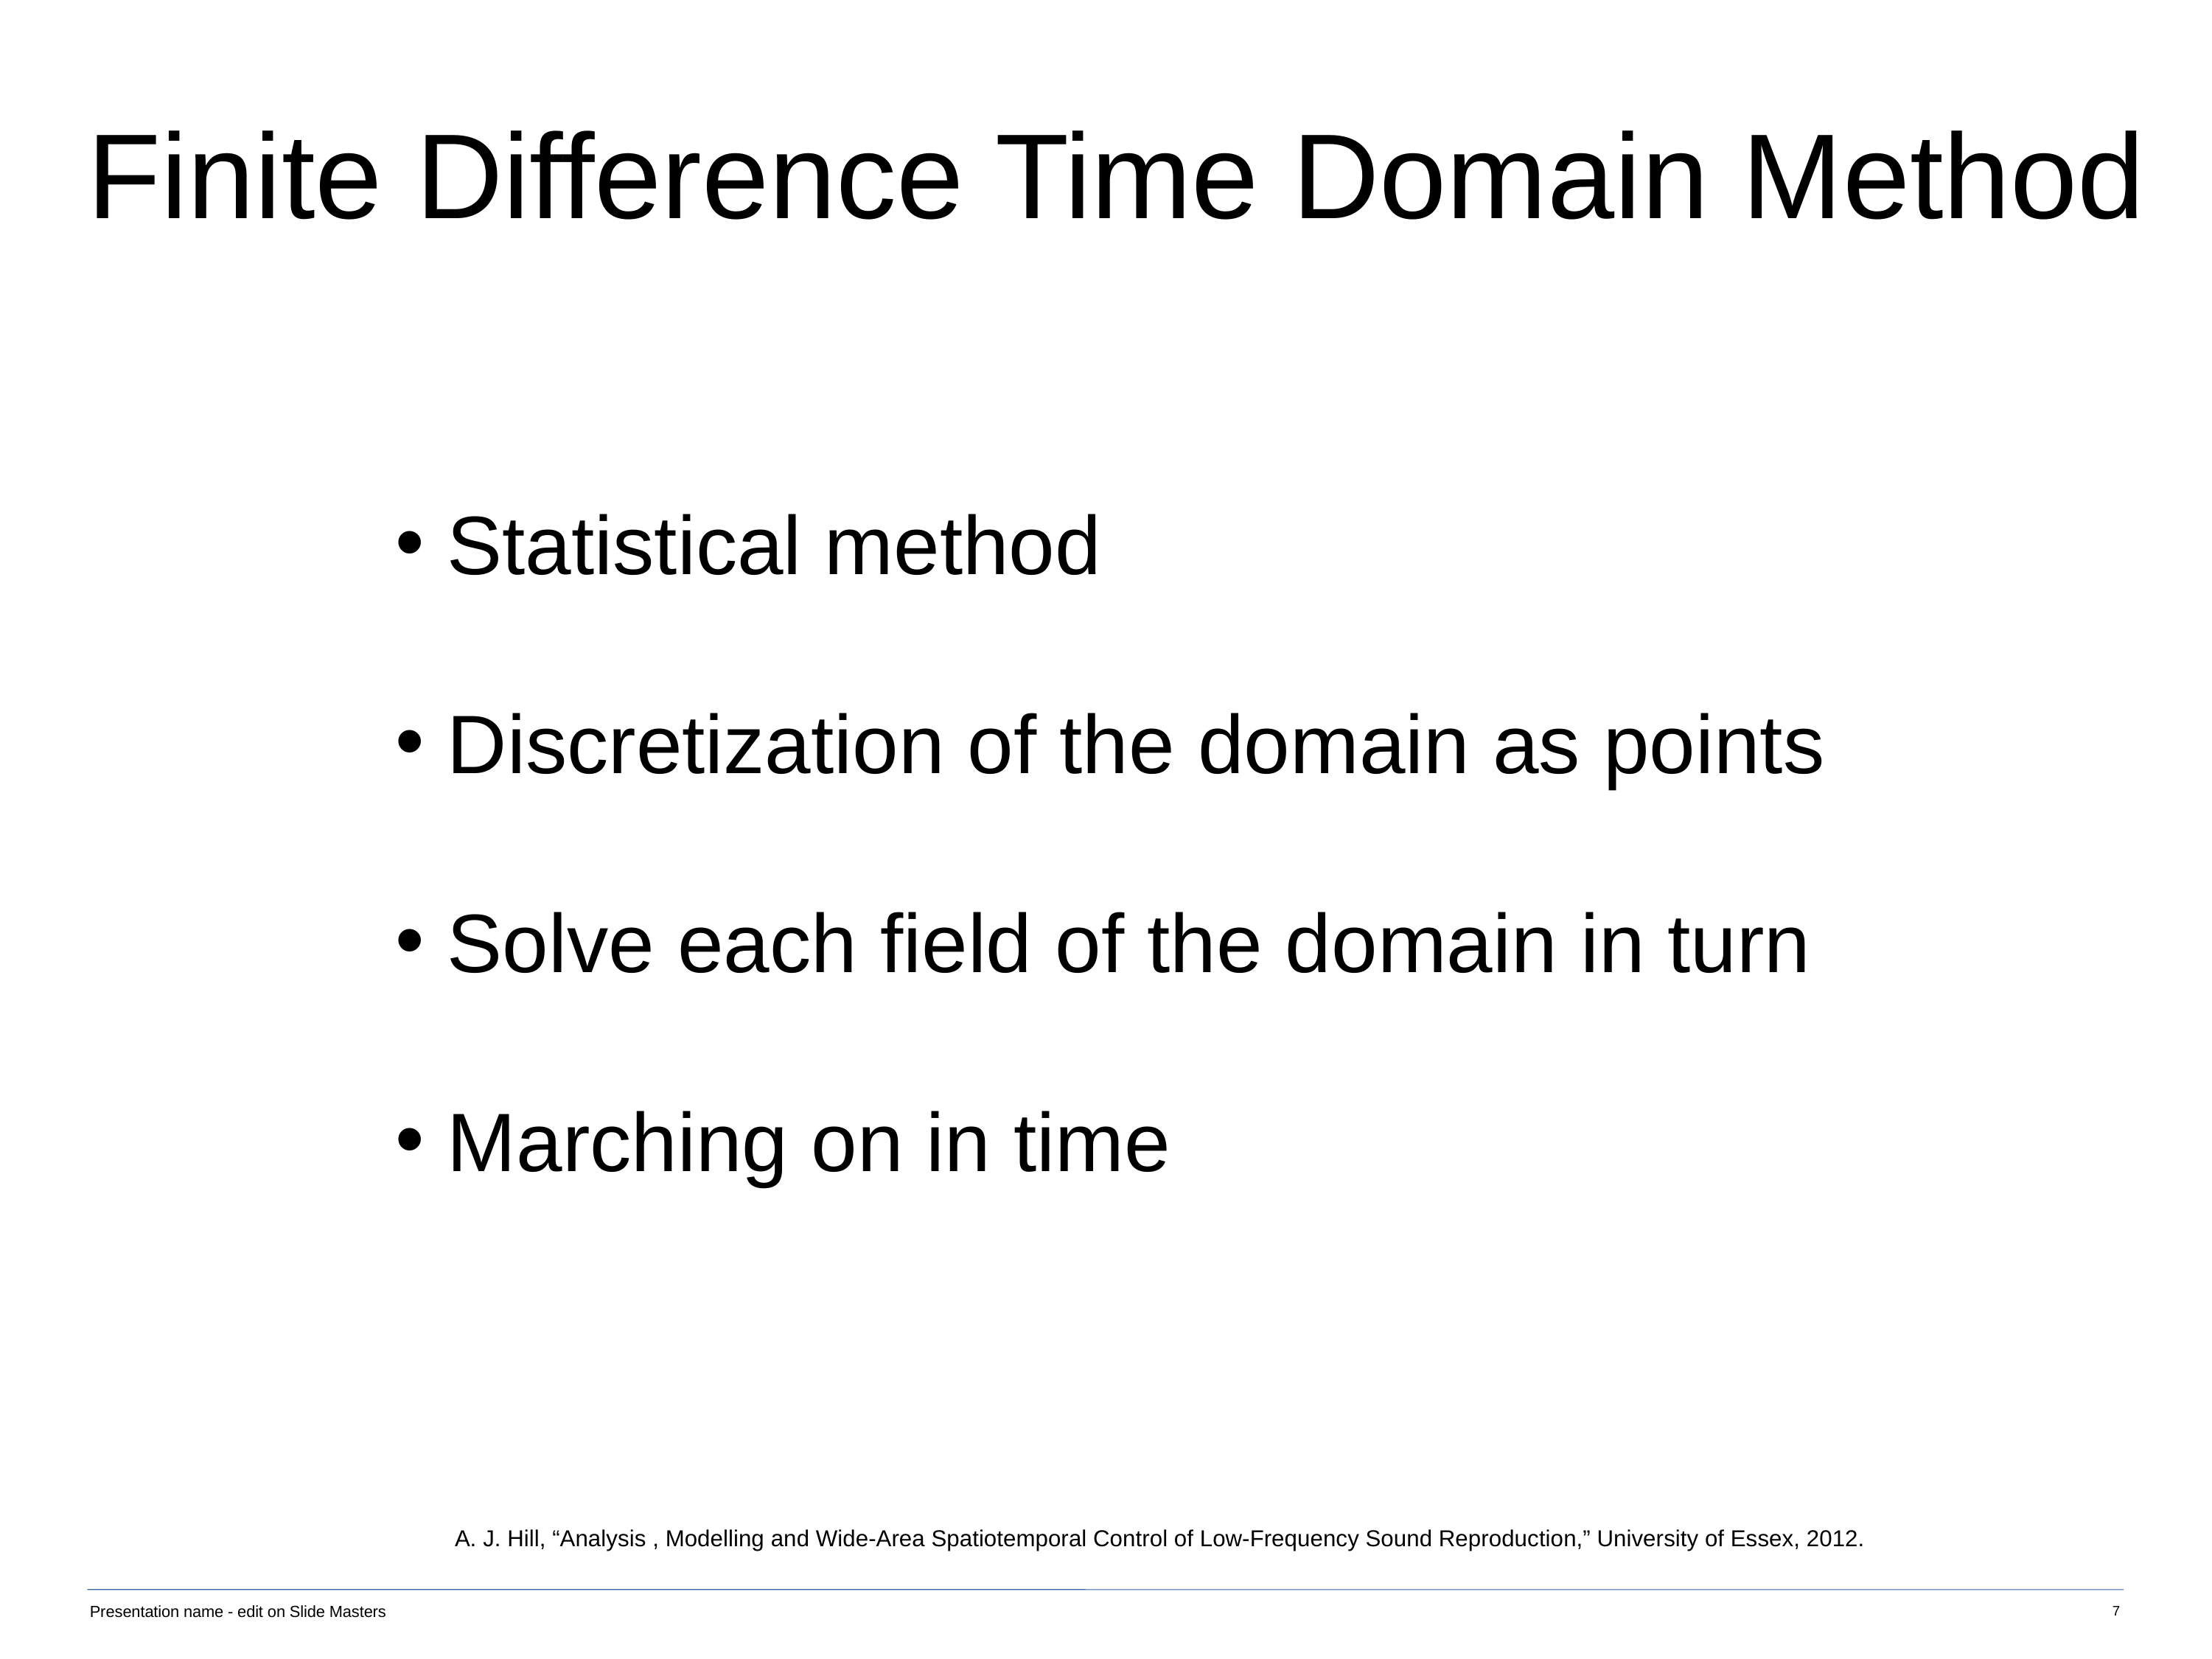

Finite Difference Time Domain Method
Statistical method

Discretization of the domain as points

Solve each field of the domain in turn

Marching on in time

A. J. Hill, “Analysis , Modelling and Wide-Area Spatiotemporal Control of Low-Frequency Sound Reproduction,” University of Essex, 2012.